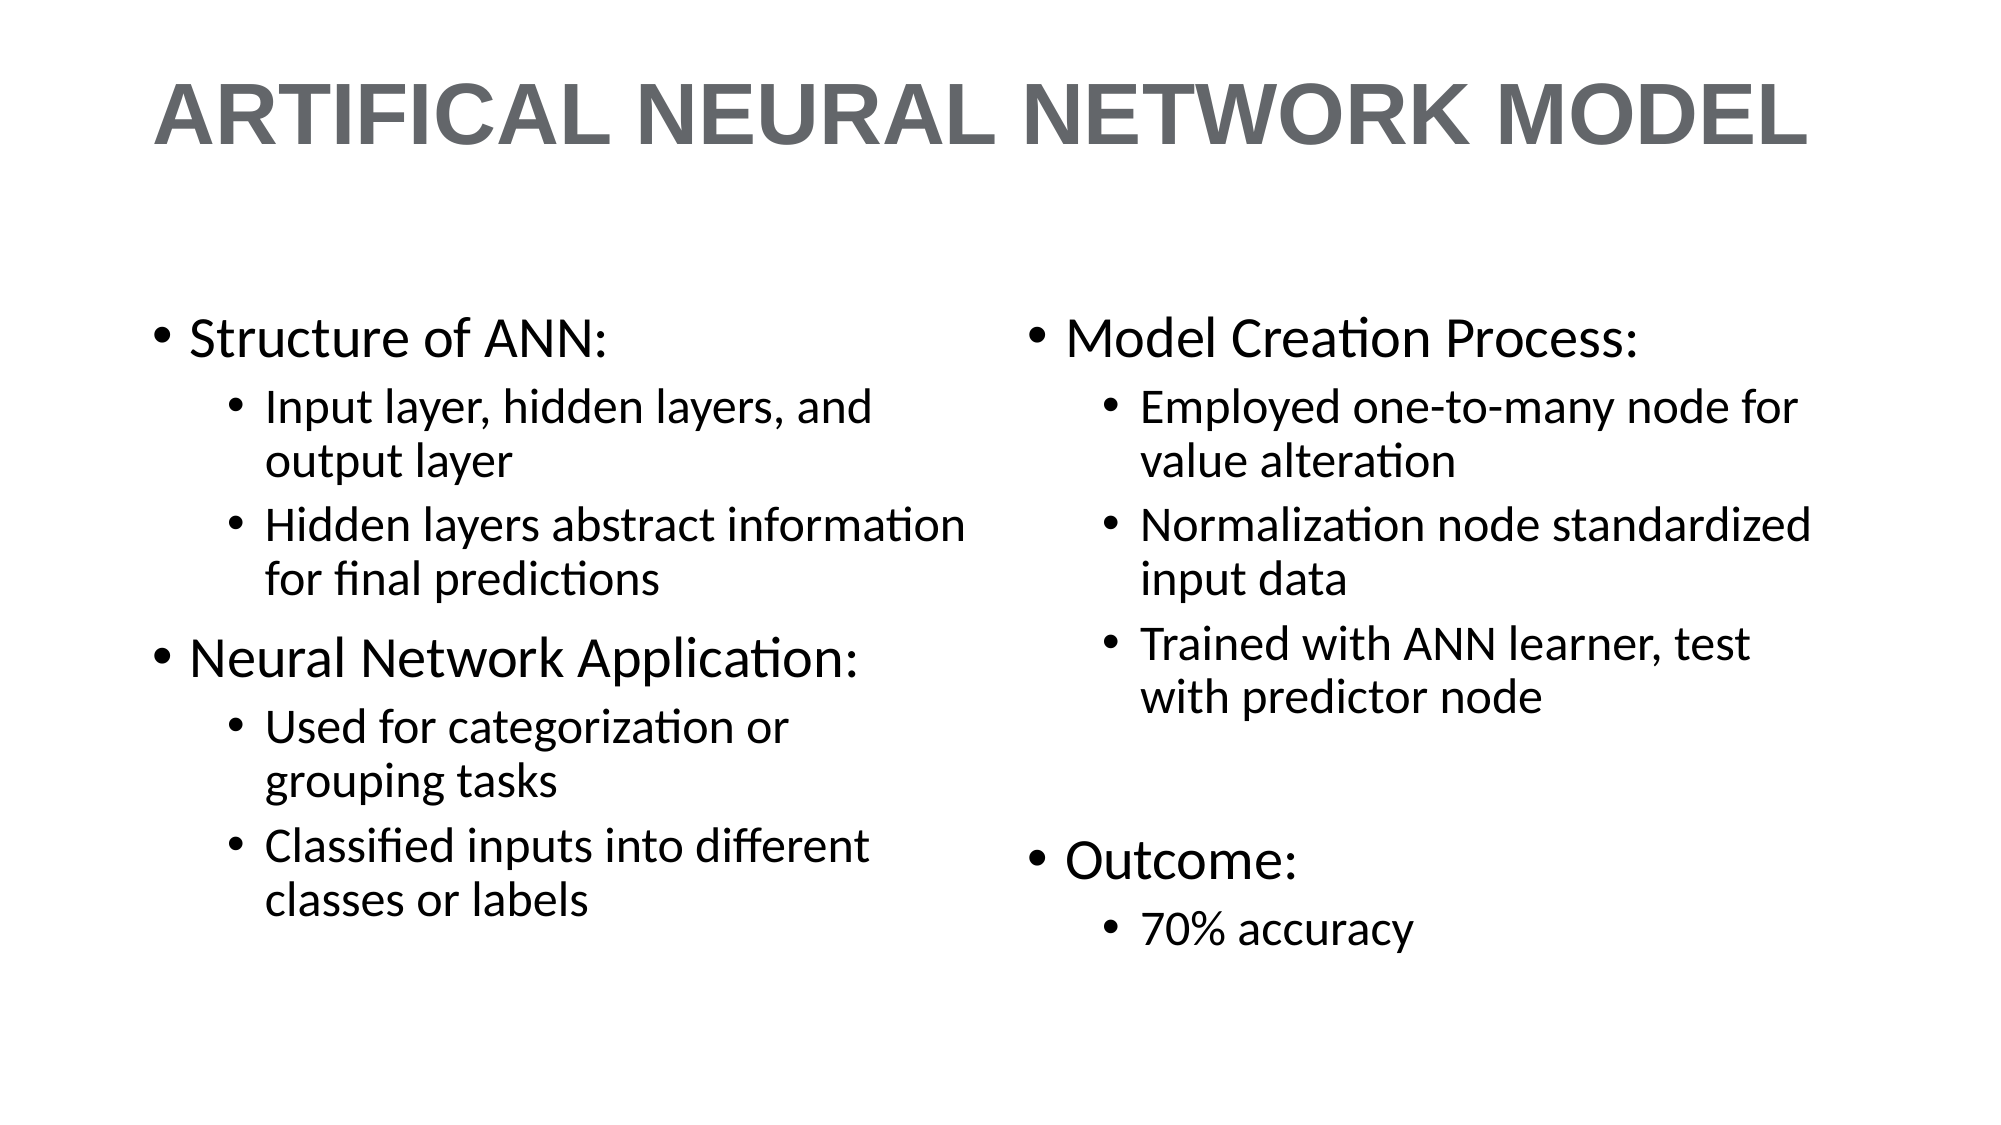

# ARTIFICAL NEURAL NETWORK MODEL
Structure of ANN:
Input layer, hidden layers, and output layer
Hidden layers abstract information for final predictions
Neural Network Application:
Used for categorization or grouping tasks
Classified inputs into different classes or labels

Model Creation Process:
Employed one-to-many node for value alteration
Normalization node standardized input data
Trained with ANN learner, test with predictor node

Outcome:
70% accuracy